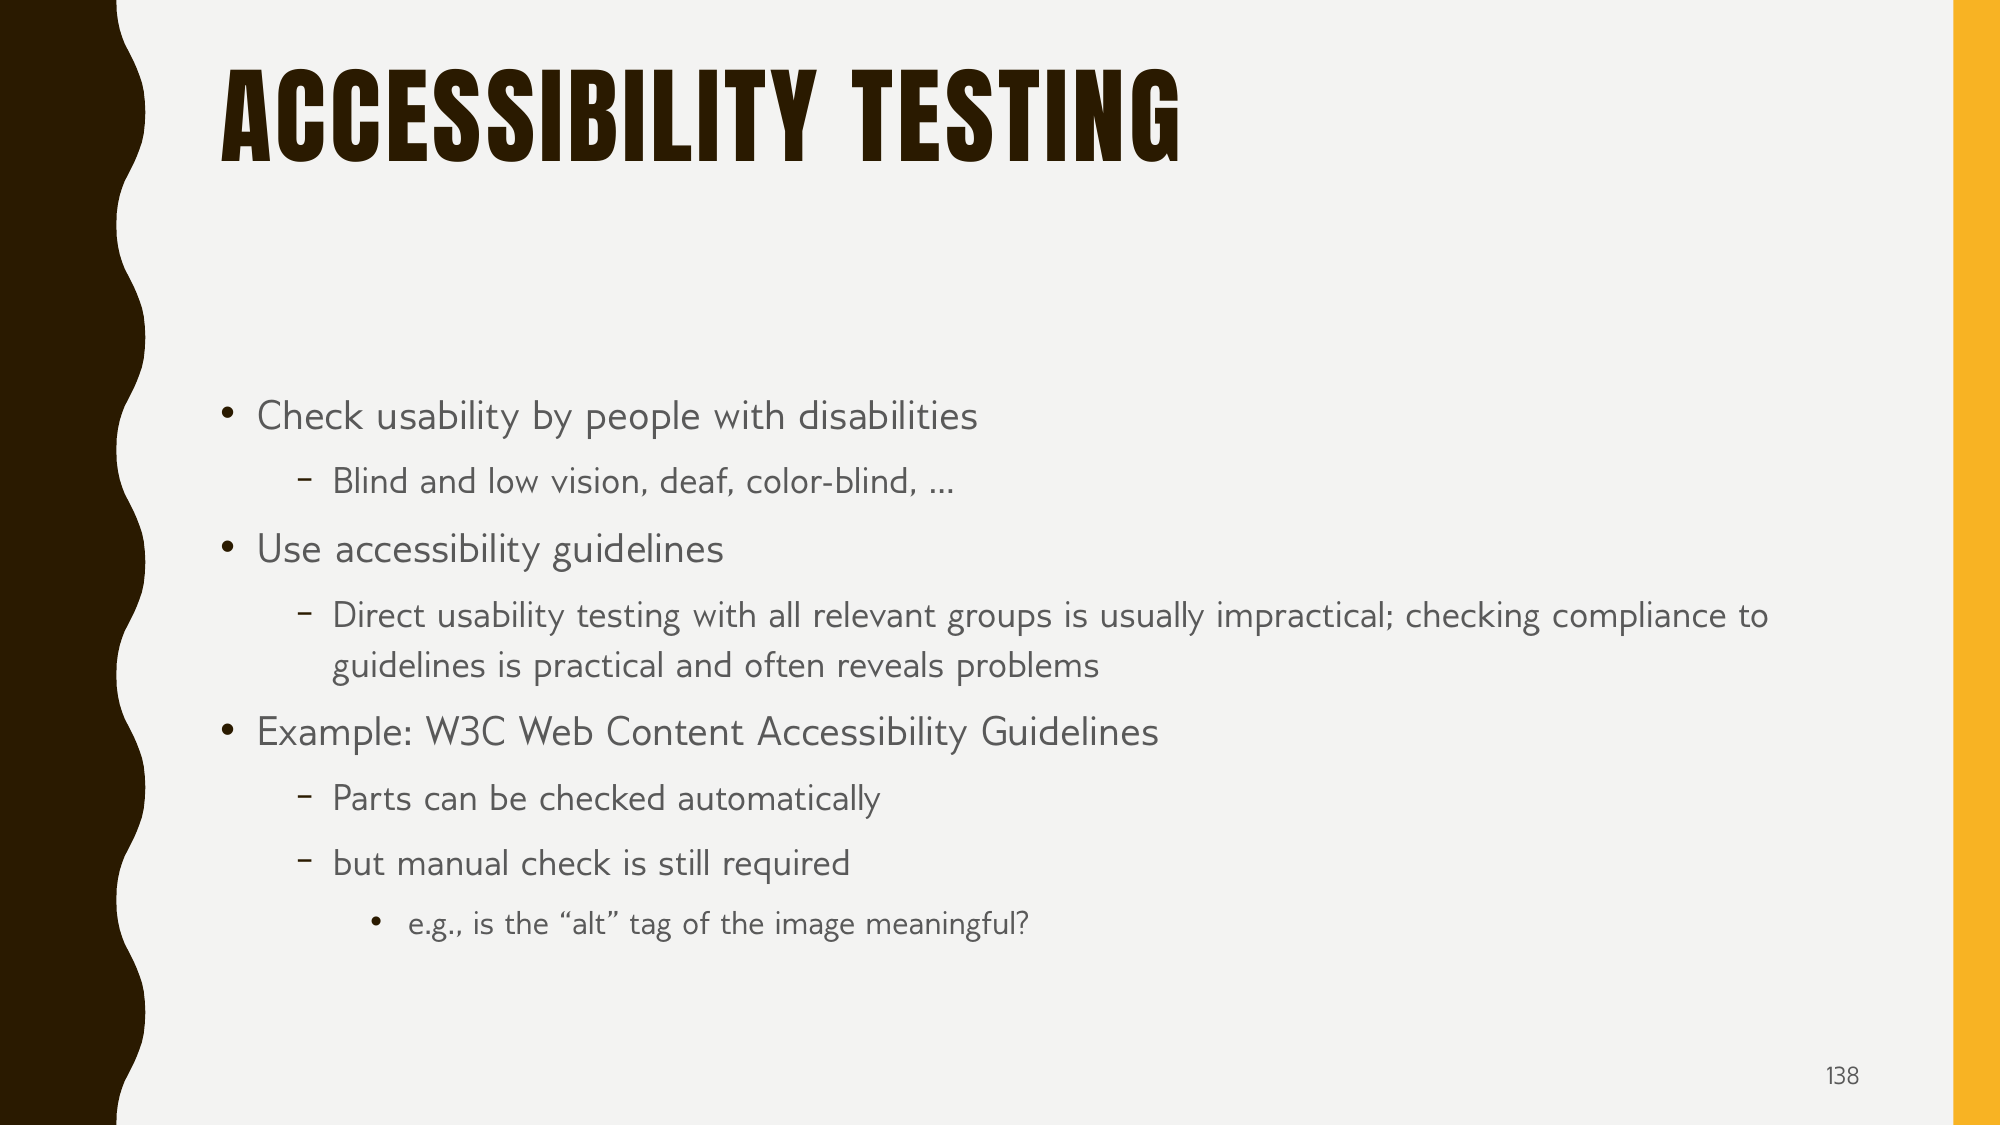

# Accessibility Testing
Check usability by people with disabilities
Blind and low vision, deaf, color-blind, ...
Use accessibility guidelines
Direct usability testing with all relevant groups is usually impractical; checking compliance to guidelines is practical and often reveals problems
Example: W3C Web Content Accessibility Guidelines
Parts can be checked automatically
but manual check is still required
e.g., is the “alt” tag of the image meaningful?
138